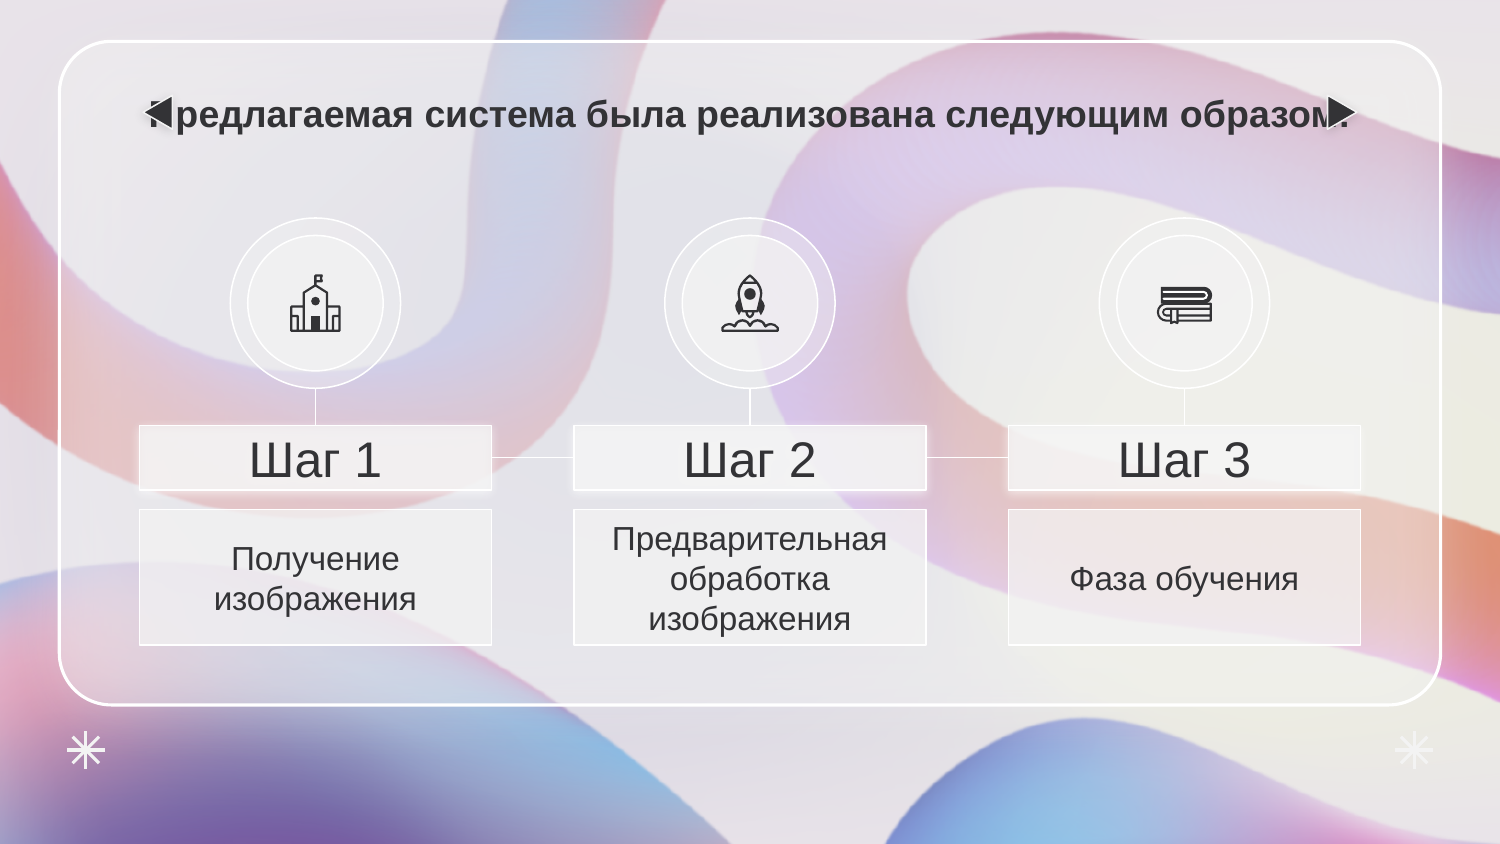

Предлагаемая система была реализована следующим образом:

# Шаг 1
Шаг 2
Шаг 3
Получение изображения
Предварительная обработка изображения
Фаза обучения